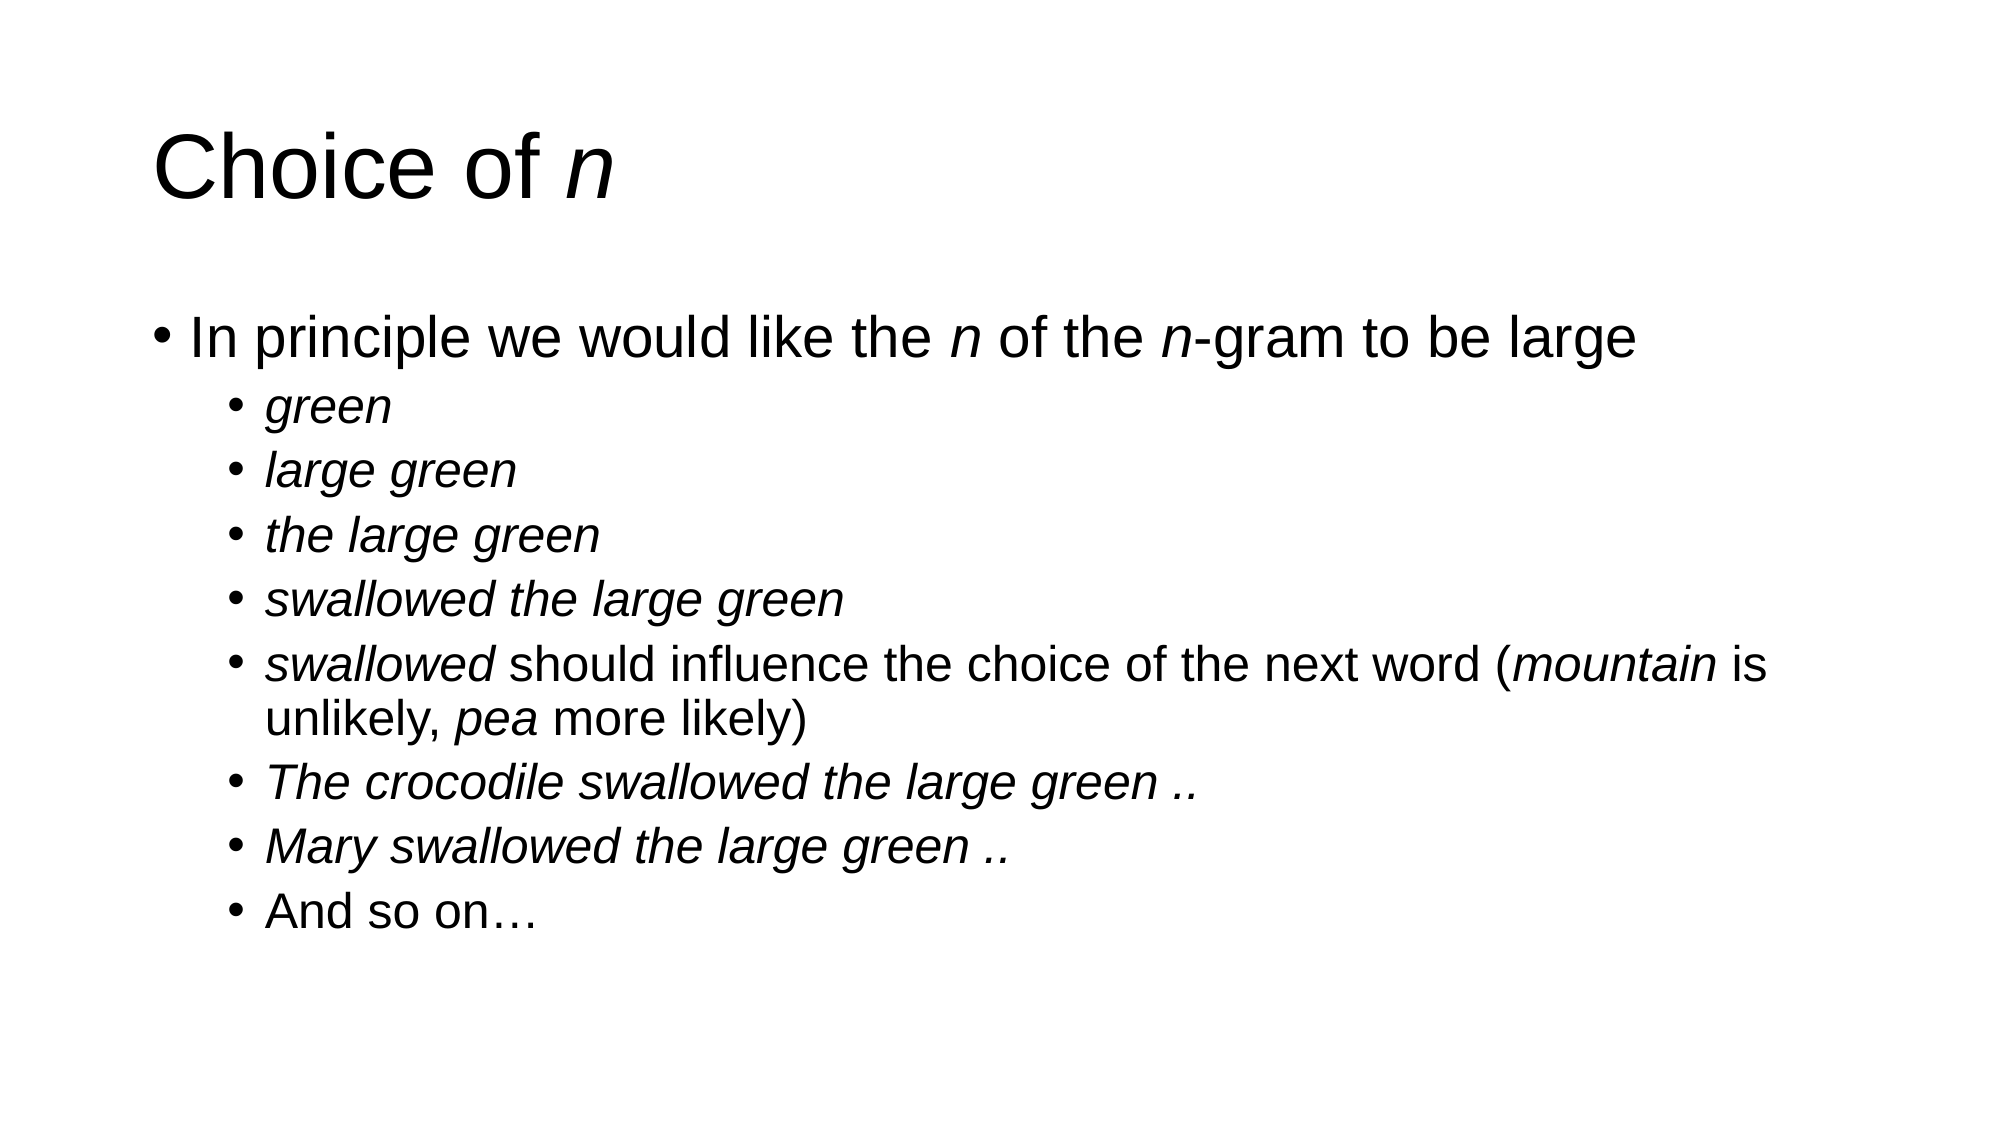

# Choice of n
In principle we would like the n of the n-gram to be large
green
large green
the large green
swallowed the large green
swallowed should influence the choice of the next word (mountain is unlikely, pea more likely)
The crocodile swallowed the large green ..
Mary swallowed the large green ..
And so on…